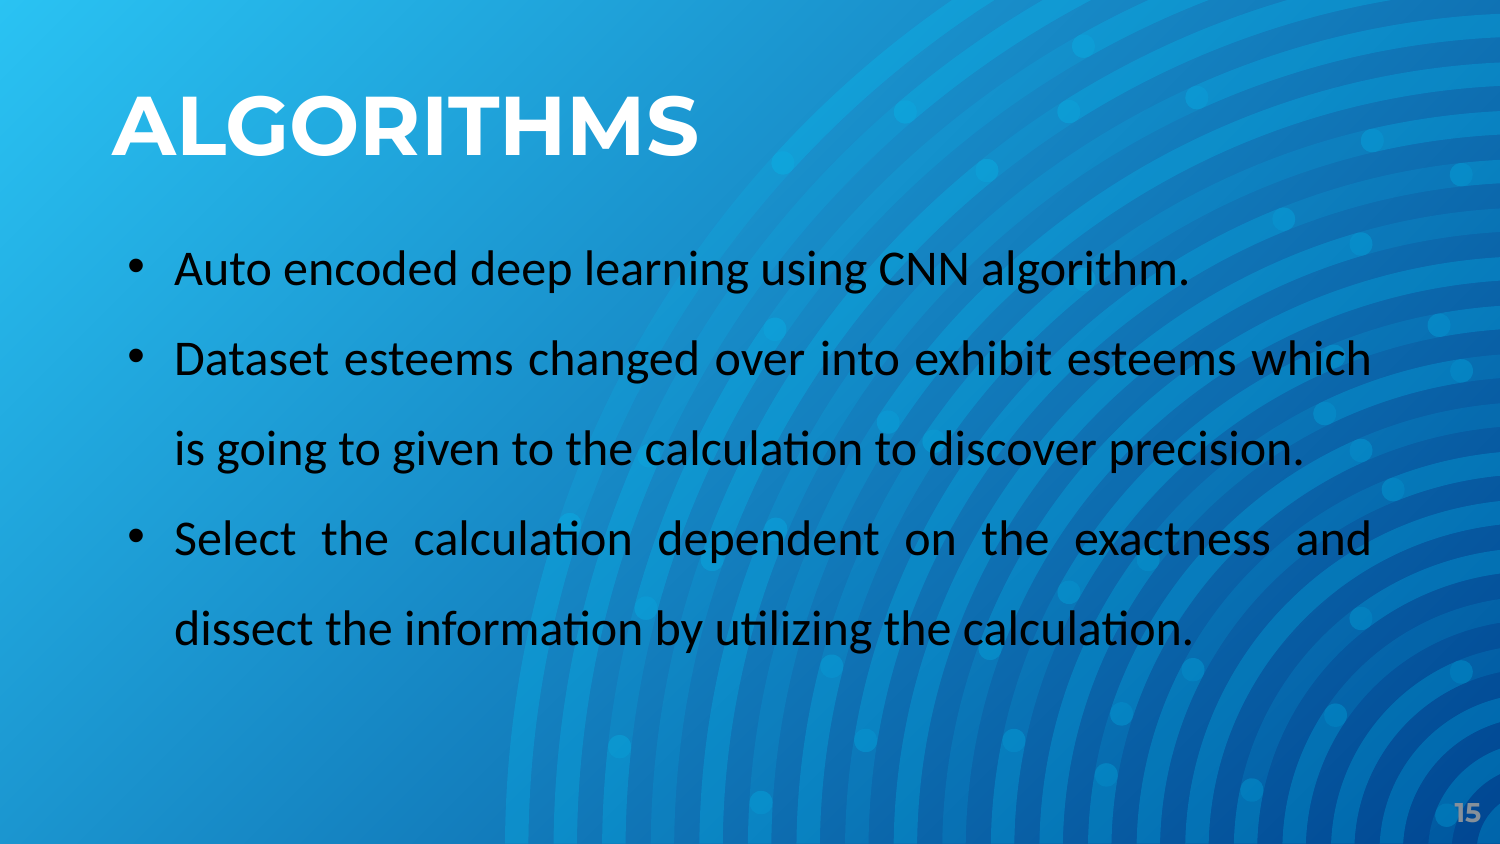

# ALGORITHMS
Auto encoded deep learning using CNN algorithm.
Dataset esteems changed over into exhibit esteems which is going to given to the calculation to discover precision.
Select the calculation dependent on the exactness and dissect the information by utilizing the calculation.

15